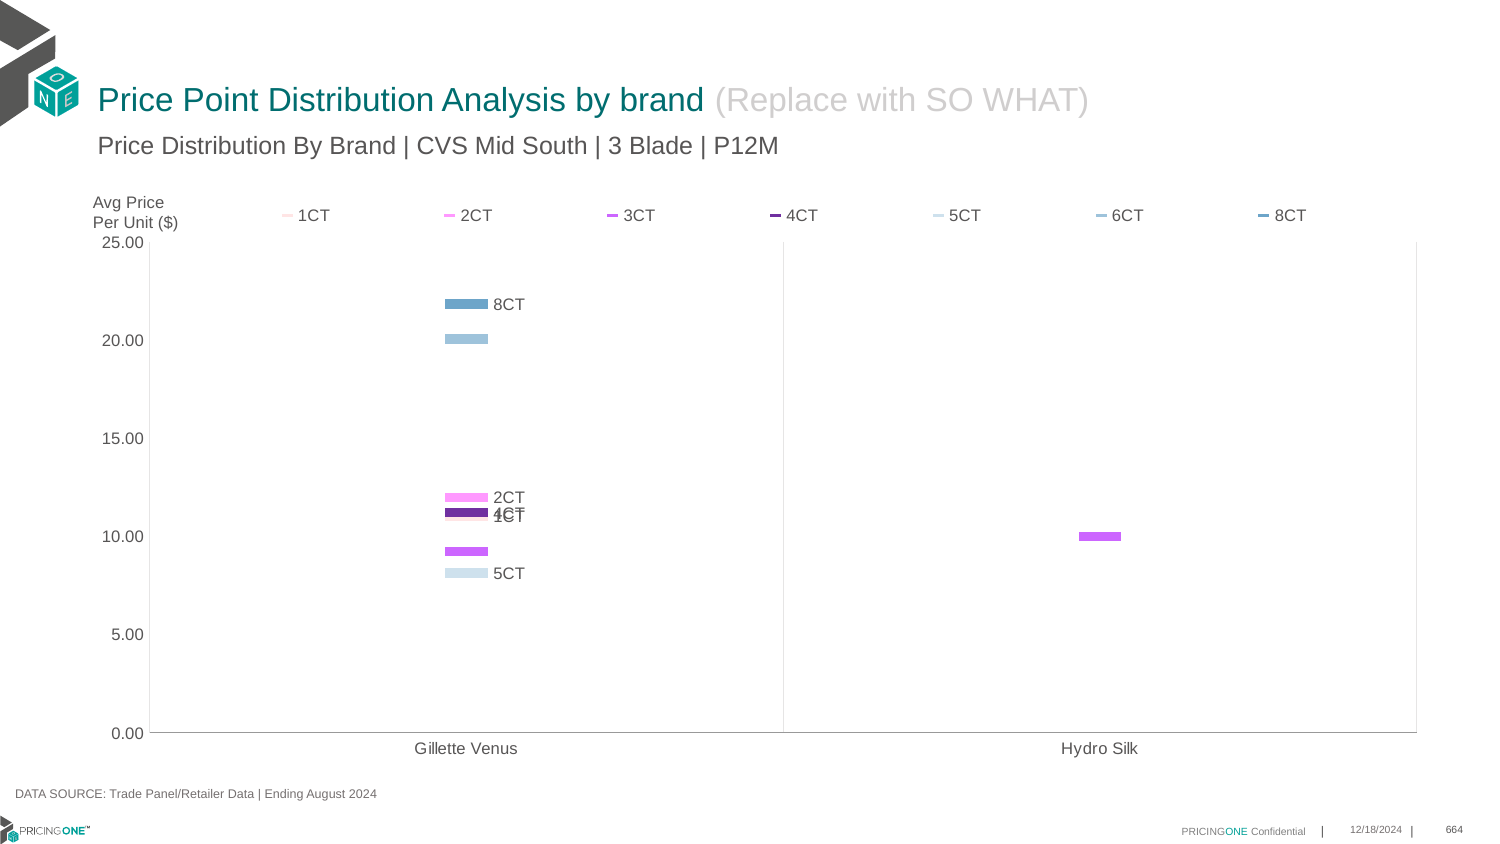

# Price Point Distribution Analysis by brand (Replace with SO WHAT)
Price Distribution By Brand | CVS Mid South | 3 Blade | P12M

### Chart

| Category | 1CT | 2CT | 3CT | 4CT | 5CT | 6CT | 8CT |
|---|---|---|---|---|---|---|---|
| Gillette Venus | 11.005187084741811 | 11.98362320349927 | 9.24363050194779 | 11.201872169630715 | 8.129786348501664 | 20.056984141205984 | 21.835806132542036 |
| Hydro Silk | None | None | 9.991845564985855 | None | None | None | None |
Avg Price
Per Unit ($)
DATA SOURCE: Trade Panel/Retailer Data | Ending August 2024
12/18/2024
664